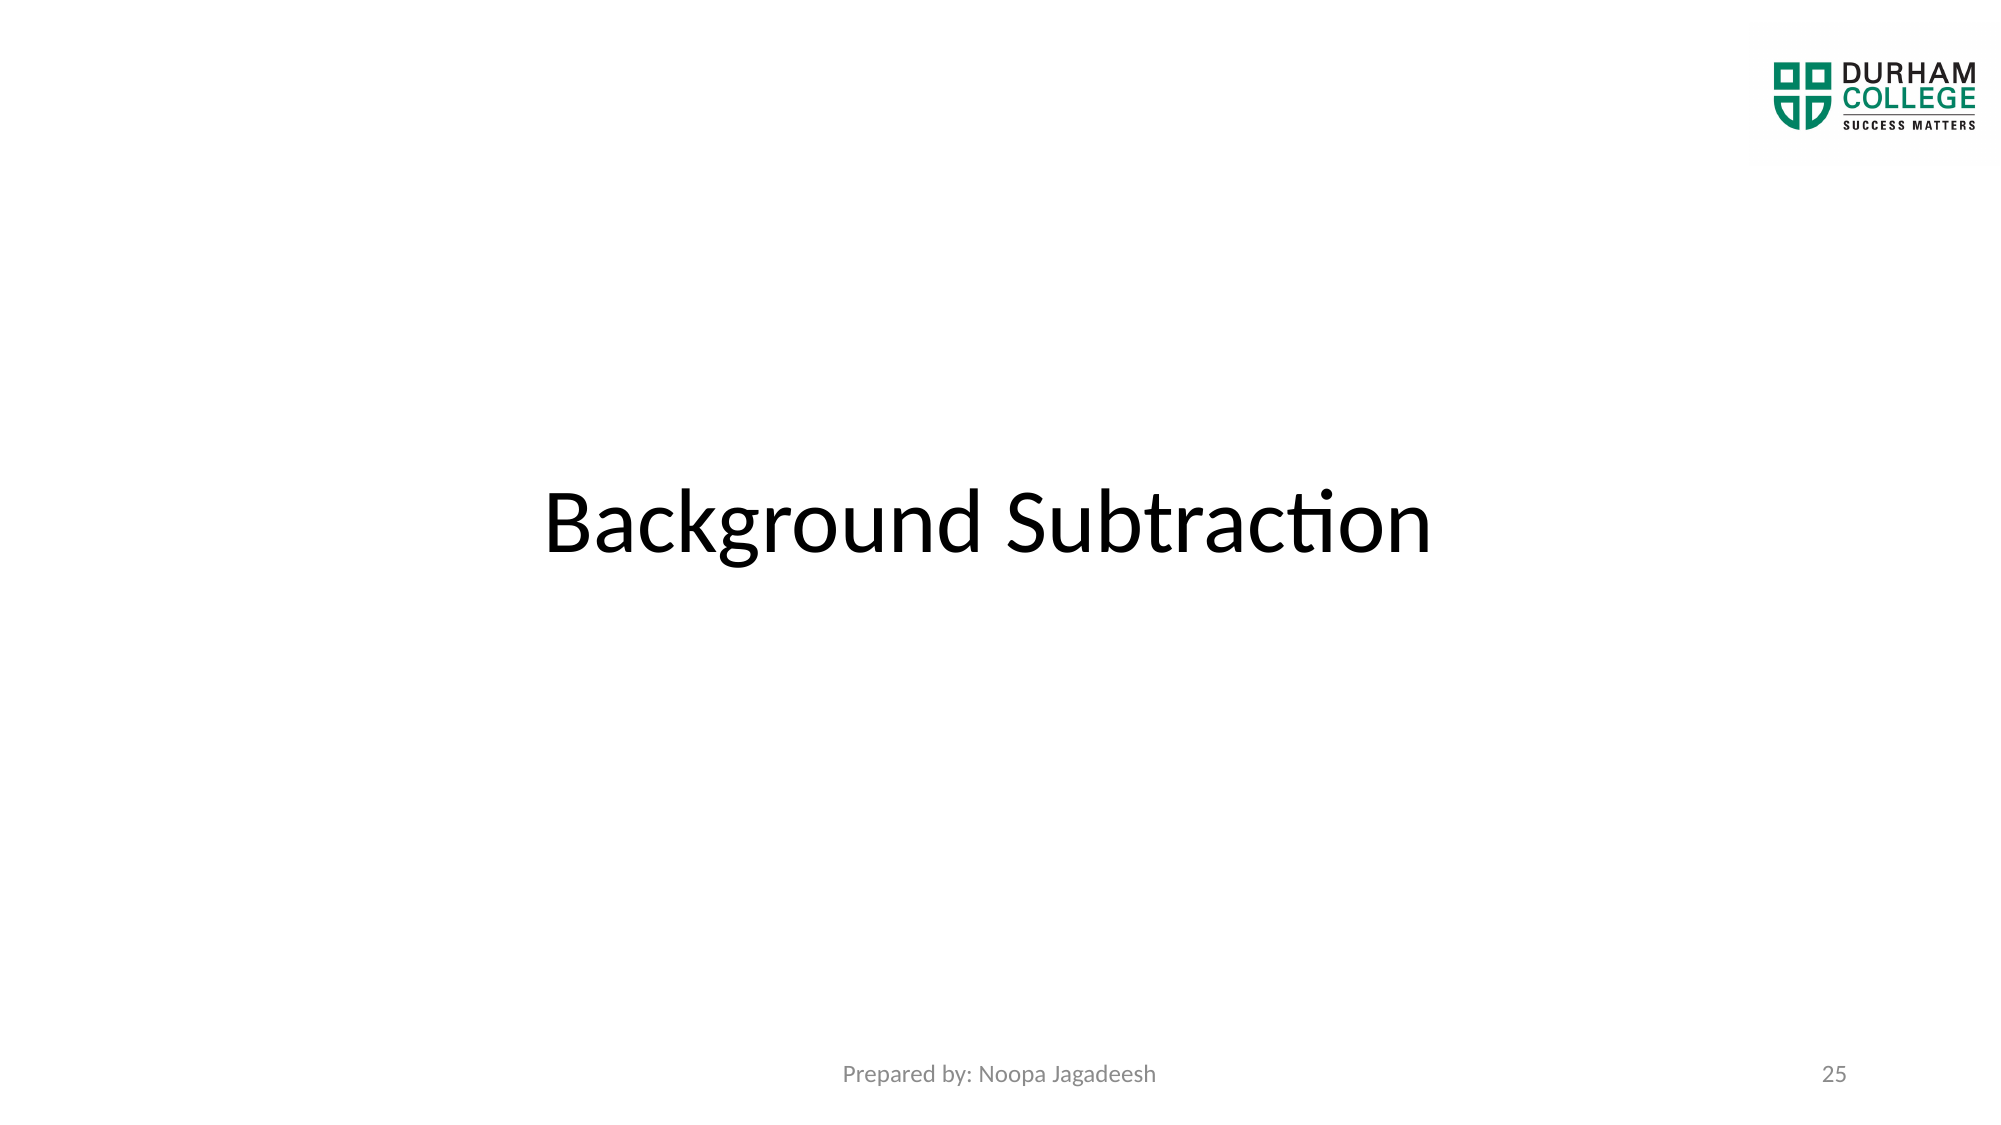

# Background Subtraction

Prepared by: Noopa Jagadeesh

25